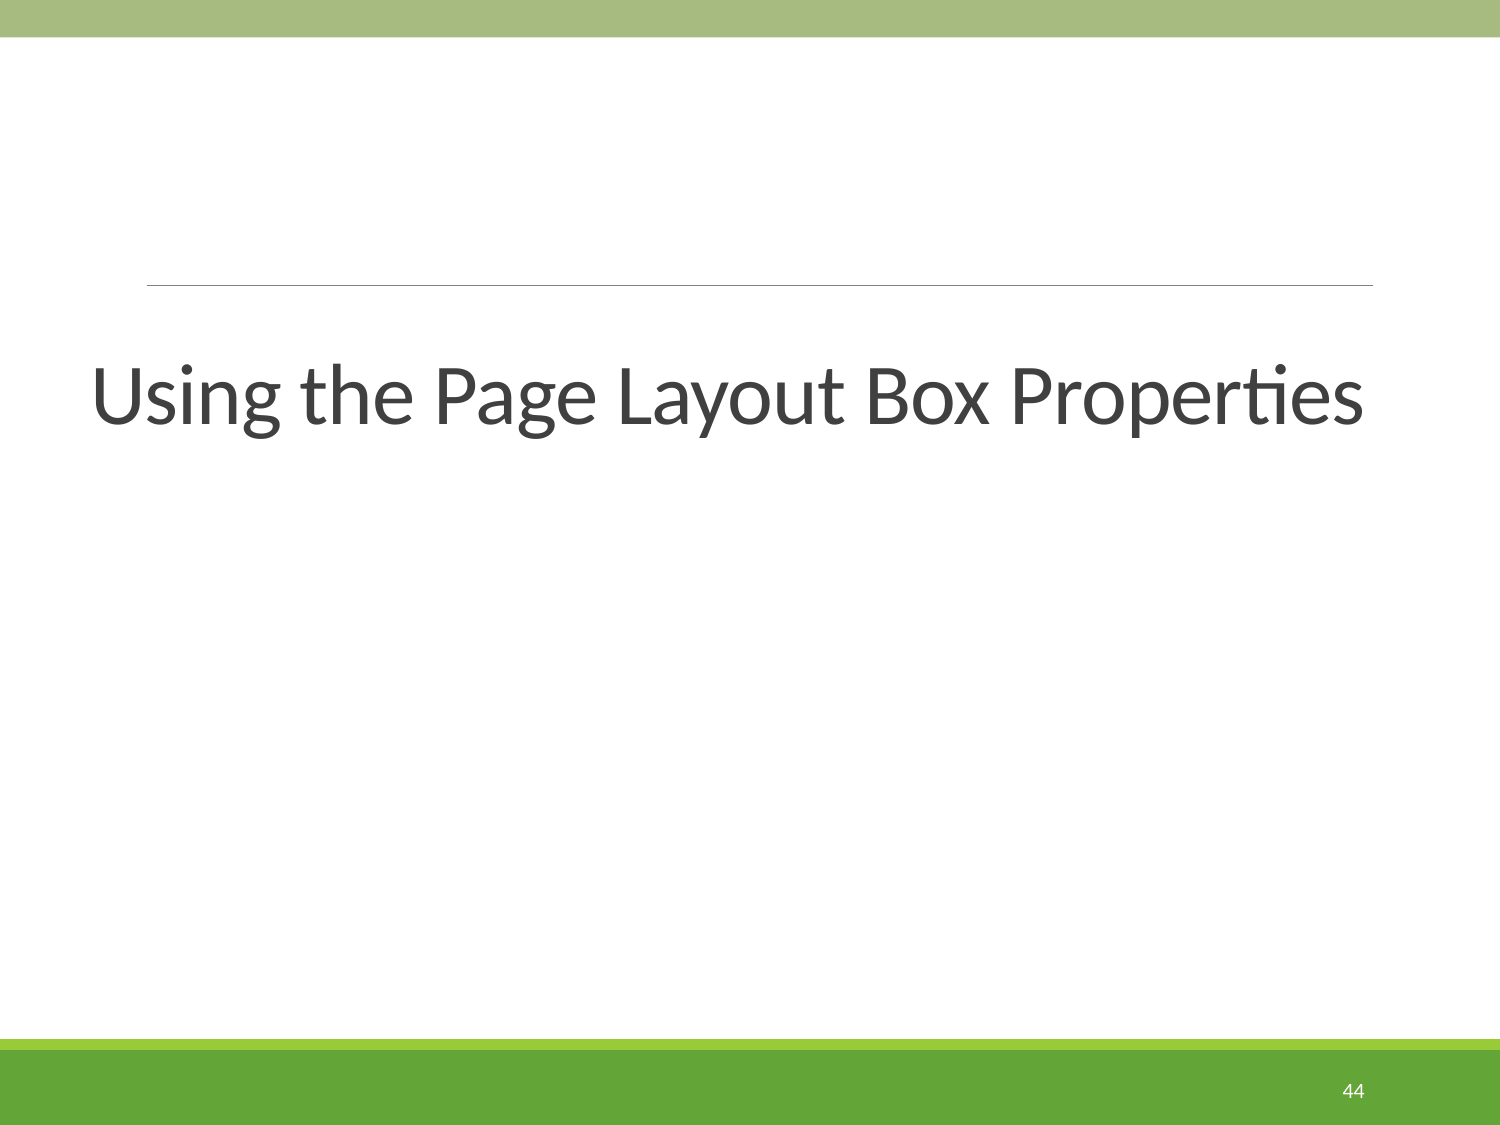

# Using the Page Layout Box Properties
44